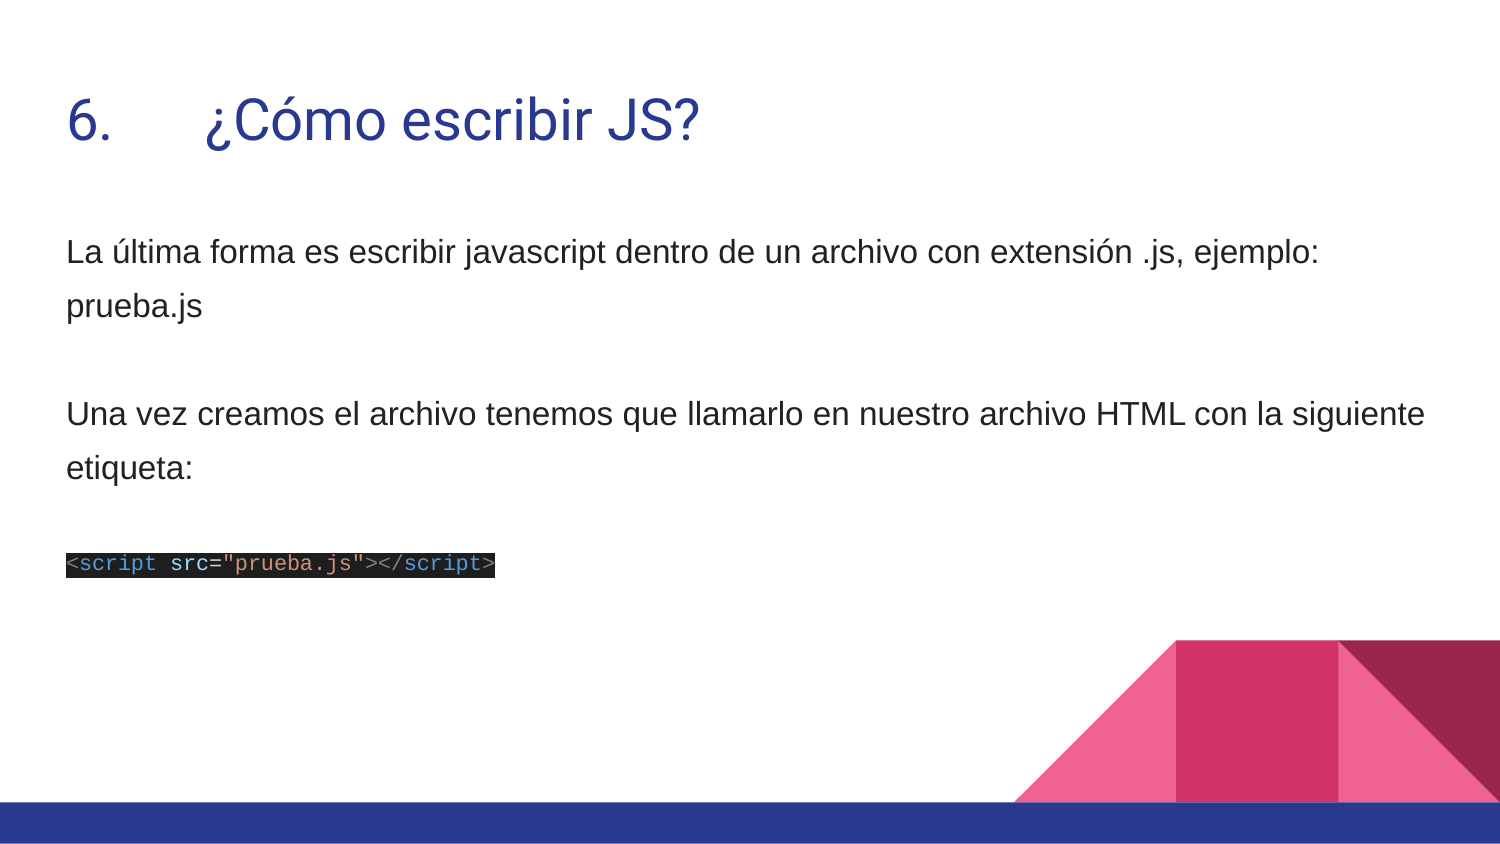

# 6.	¿Cómo escribir JS?
La última forma es escribir javascript dentro de un archivo con extensión .js, ejemplo: prueba.js

Una vez creamos el archivo tenemos que llamarlo en nuestro archivo HTML con la siguiente etiqueta:

<script src="prueba.js"></script>